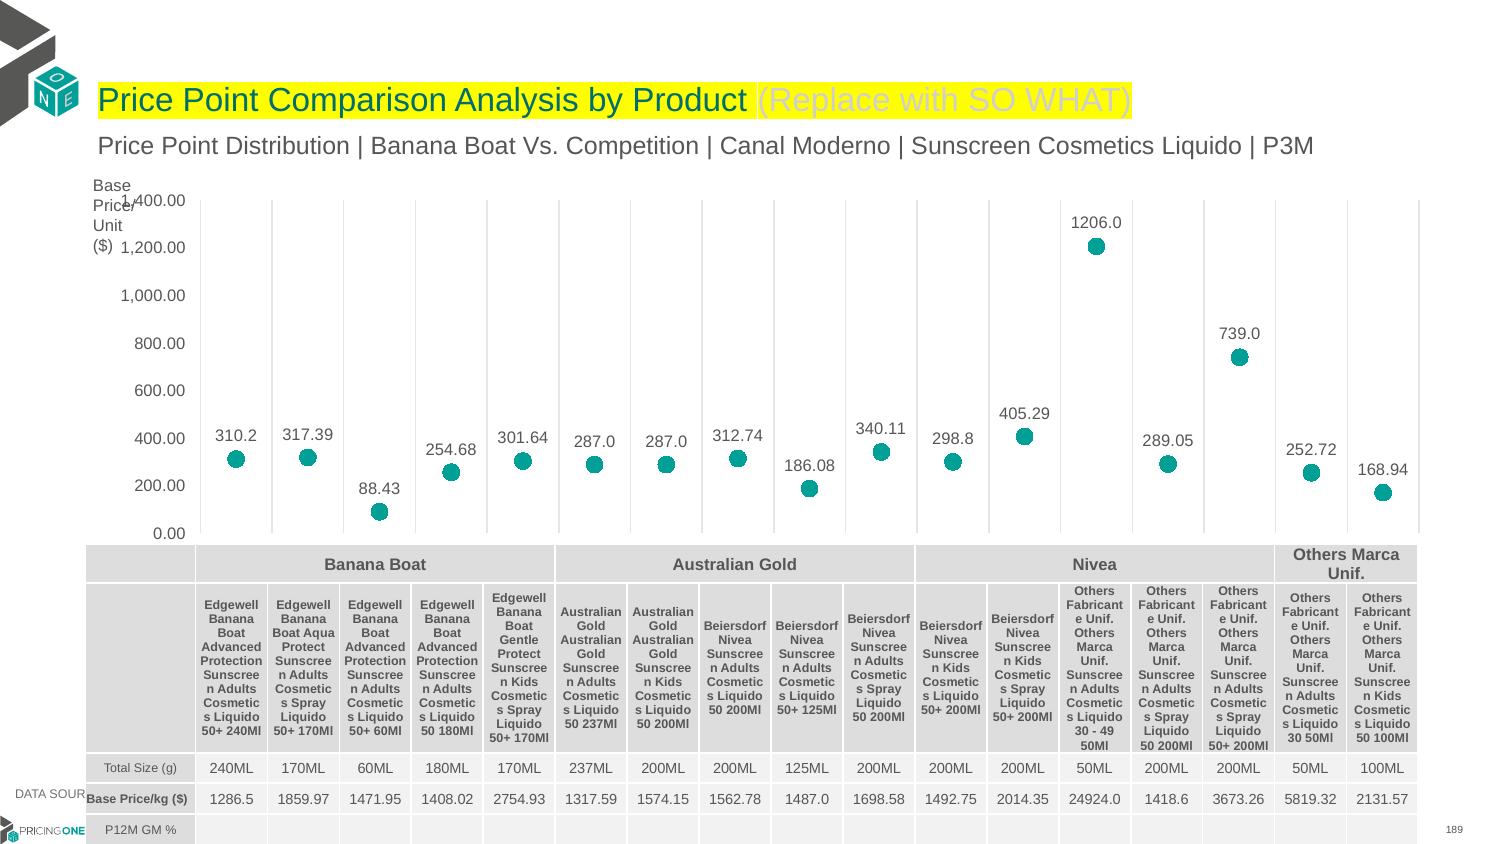

# Price Point Comparison Analysis by Product (Replace with SO WHAT)
Price Point Distribution | Banana Boat Vs. Competition | Canal Moderno | Sunscreen Cosmetics Liquido | P3M
Base Price/Unit ($)

### Chart

| Category | Base Price/Unit |
|---|---|
| Edgewell Banana Boat Advanced Protection Sunscreen Adults Cosmetics Liquido 50+ 240Ml | 310.2 |
| Edgewell Banana Boat Aqua Protect Sunscreen Adults Cosmetics Spray Liquido 50+ 170Ml | 317.39 |
| Edgewell Banana Boat Advanced Protection Sunscreen Adults Cosmetics Liquido 50+ 60Ml | 88.43 |
| Edgewell Banana Boat Advanced Protection Sunscreen Adults Cosmetics Liquido 50 180Ml | 254.68 |
| Edgewell Banana Boat Gentle Protect Sunscreen Kids Cosmetics Spray Liquido 50+ 170Ml | 301.64 |
| Australian Gold Australian Gold Sunscreen Adults Cosmetics Liquido 50 237Ml | 287.0 |
| Australian Gold Australian Gold Sunscreen Kids Cosmetics Liquido 50 200Ml | 287.0 |
| Beiersdorf Nivea Sunscreen Adults Cosmetics Liquido 50 200Ml | 312.74 |
| Beiersdorf Nivea Sunscreen Adults Cosmetics Liquido 50+ 125Ml | 186.08 |
| Beiersdorf Nivea Sunscreen Adults Cosmetics Spray Liquido 50 200Ml | 340.11 |
| Beiersdorf Nivea Sunscreen Kids Cosmetics Liquido 50+ 200Ml | 298.8 |
| Beiersdorf Nivea Sunscreen Kids Cosmetics Spray Liquido 50+ 200Ml | 405.29 |
| Others Fabricante Unif. Others Marca Unif. Sunscreen Adults Cosmetics Liquido 30 - 49 50Ml | 1206.0 |
| Others Fabricante Unif. Others Marca Unif. Sunscreen Adults Cosmetics Spray Liquido 50 200Ml | 289.05 |
| Others Fabricante Unif. Others Marca Unif. Sunscreen Adults Cosmetics Spray Liquido 50+ 200Ml | 739.0 |
| Others Fabricante Unif. Others Marca Unif. Sunscreen Adults Cosmetics Liquido 30 50Ml | 252.72 |
| Others Fabricante Unif. Others Marca Unif. Sunscreen Kids Cosmetics Liquido 50 100Ml | 168.94 |
|  | Banana Boat | Banana Boat | Banana Boat | Banana Boat | Banana Boat | Australian Gold | Australian Gold | Nivea | Nivea | Nivea | Nivea | Nivea | Others Marca Unif. | Others Marca Unif. | Others Marca Unif. | Others Marca Unif. | Others Marca Unif. |
| --- | --- | --- | --- | --- | --- | --- | --- | --- | --- | --- | --- | --- | --- | --- | --- | --- | --- |
|  | Edgewell Banana Boat Advanced Protection Sunscreen Adults Cosmetics Liquido 50+ 240Ml | Edgewell Banana Boat Aqua Protect Sunscreen Adults Cosmetics Spray Liquido 50+ 170Ml | Edgewell Banana Boat Advanced Protection Sunscreen Adults Cosmetics Liquido 50+ 60Ml | Edgewell Banana Boat Advanced Protection Sunscreen Adults Cosmetics Liquido 50 180Ml | Edgewell Banana Boat Gentle Protect Sunscreen Kids Cosmetics Spray Liquido 50+ 170Ml | Australian Gold Australian Gold Sunscreen Adults Cosmetics Liquido 50 237Ml | Australian Gold Australian Gold Sunscreen Kids Cosmetics Liquido 50 200Ml | Beiersdorf Nivea Sunscreen Adults Cosmetics Liquido 50 200Ml | Beiersdorf Nivea Sunscreen Adults Cosmetics Liquido 50+ 125Ml | Beiersdorf Nivea Sunscreen Adults Cosmetics Spray Liquido 50 200Ml | Beiersdorf Nivea Sunscreen Kids Cosmetics Liquido 50+ 200Ml | Beiersdorf Nivea Sunscreen Kids Cosmetics Spray Liquido 50+ 200Ml | Others Fabricante Unif. Others Marca Unif. Sunscreen Adults Cosmetics Liquido 30 - 49 50Ml | Others Fabricante Unif. Others Marca Unif. Sunscreen Adults Cosmetics Spray Liquido 50 200Ml | Others Fabricante Unif. Others Marca Unif. Sunscreen Adults Cosmetics Spray Liquido 50+ 200Ml | Others Fabricante Unif. Others Marca Unif. Sunscreen Adults Cosmetics Liquido 30 50Ml | Others Fabricante Unif. Others Marca Unif. Sunscreen Kids Cosmetics Liquido 50 100Ml |
| Total Size (g) | 240ML | 170ML | 60ML | 180ML | 170ML | 237ML | 200ML | 200ML | 125ML | 200ML | 200ML | 200ML | 50ML | 200ML | 200ML | 50ML | 100ML |
| Base Price/kg ($) | 1286.5 | 1859.97 | 1471.95 | 1408.02 | 2754.93 | 1317.59 | 1574.15 | 1562.78 | 1487.0 | 1698.58 | 1492.75 | 2014.35 | 24924.0 | 1418.6 | 3673.26 | 5819.32 | 2131.57 |
| P12M GM % |  |  |  |  |  |  |  |  |  |  |  |  |  |  |  |  |  |
DATA SOURCE: Trade Panel/Retailer Data | April  2025

7/2/2025
189